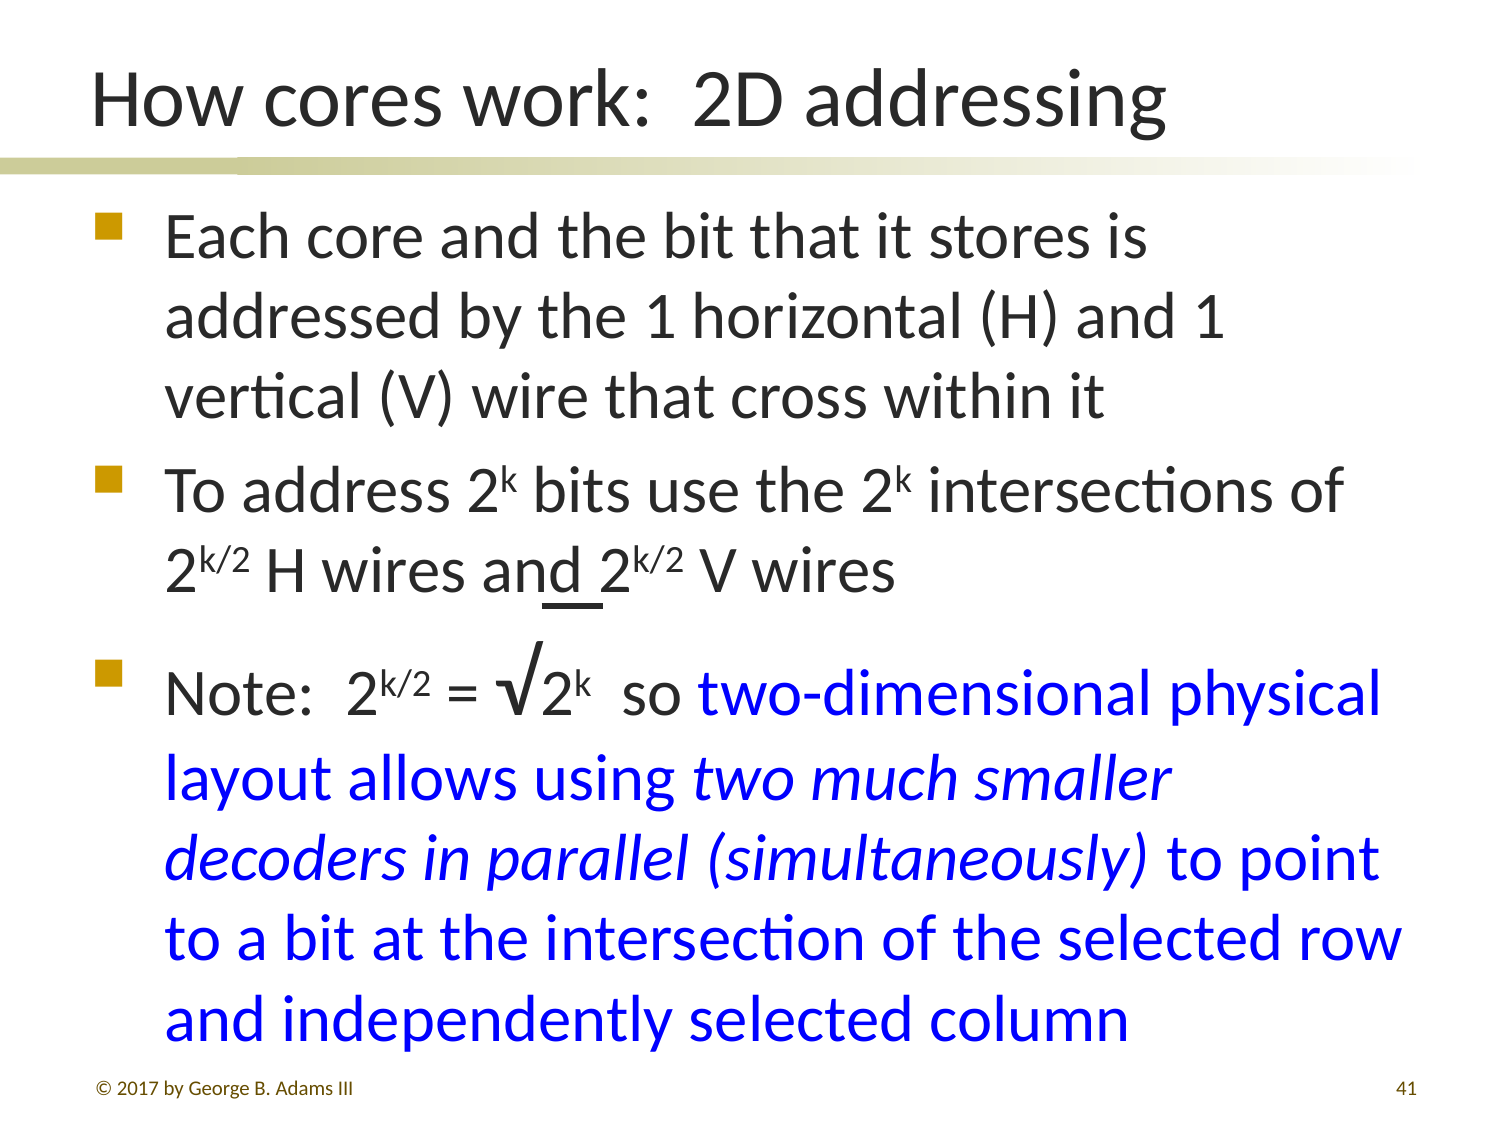

# How cores work:  2D addressing
Each core and the bit that it stores is addressed by the 1 horizontal (H) and 1 vertical (V) wire that cross within it
To address 2k bits use the 2k intersections of 2k/2 H wires and 2k/2 V wires
Note:  2k/2 = √2k  so two-dimensional physical layout allows using two much smaller decoders in parallel (simultaneously) to point to a bit at the intersection of the selected row and independently selected column
© 2017 by George B. Adams III
41